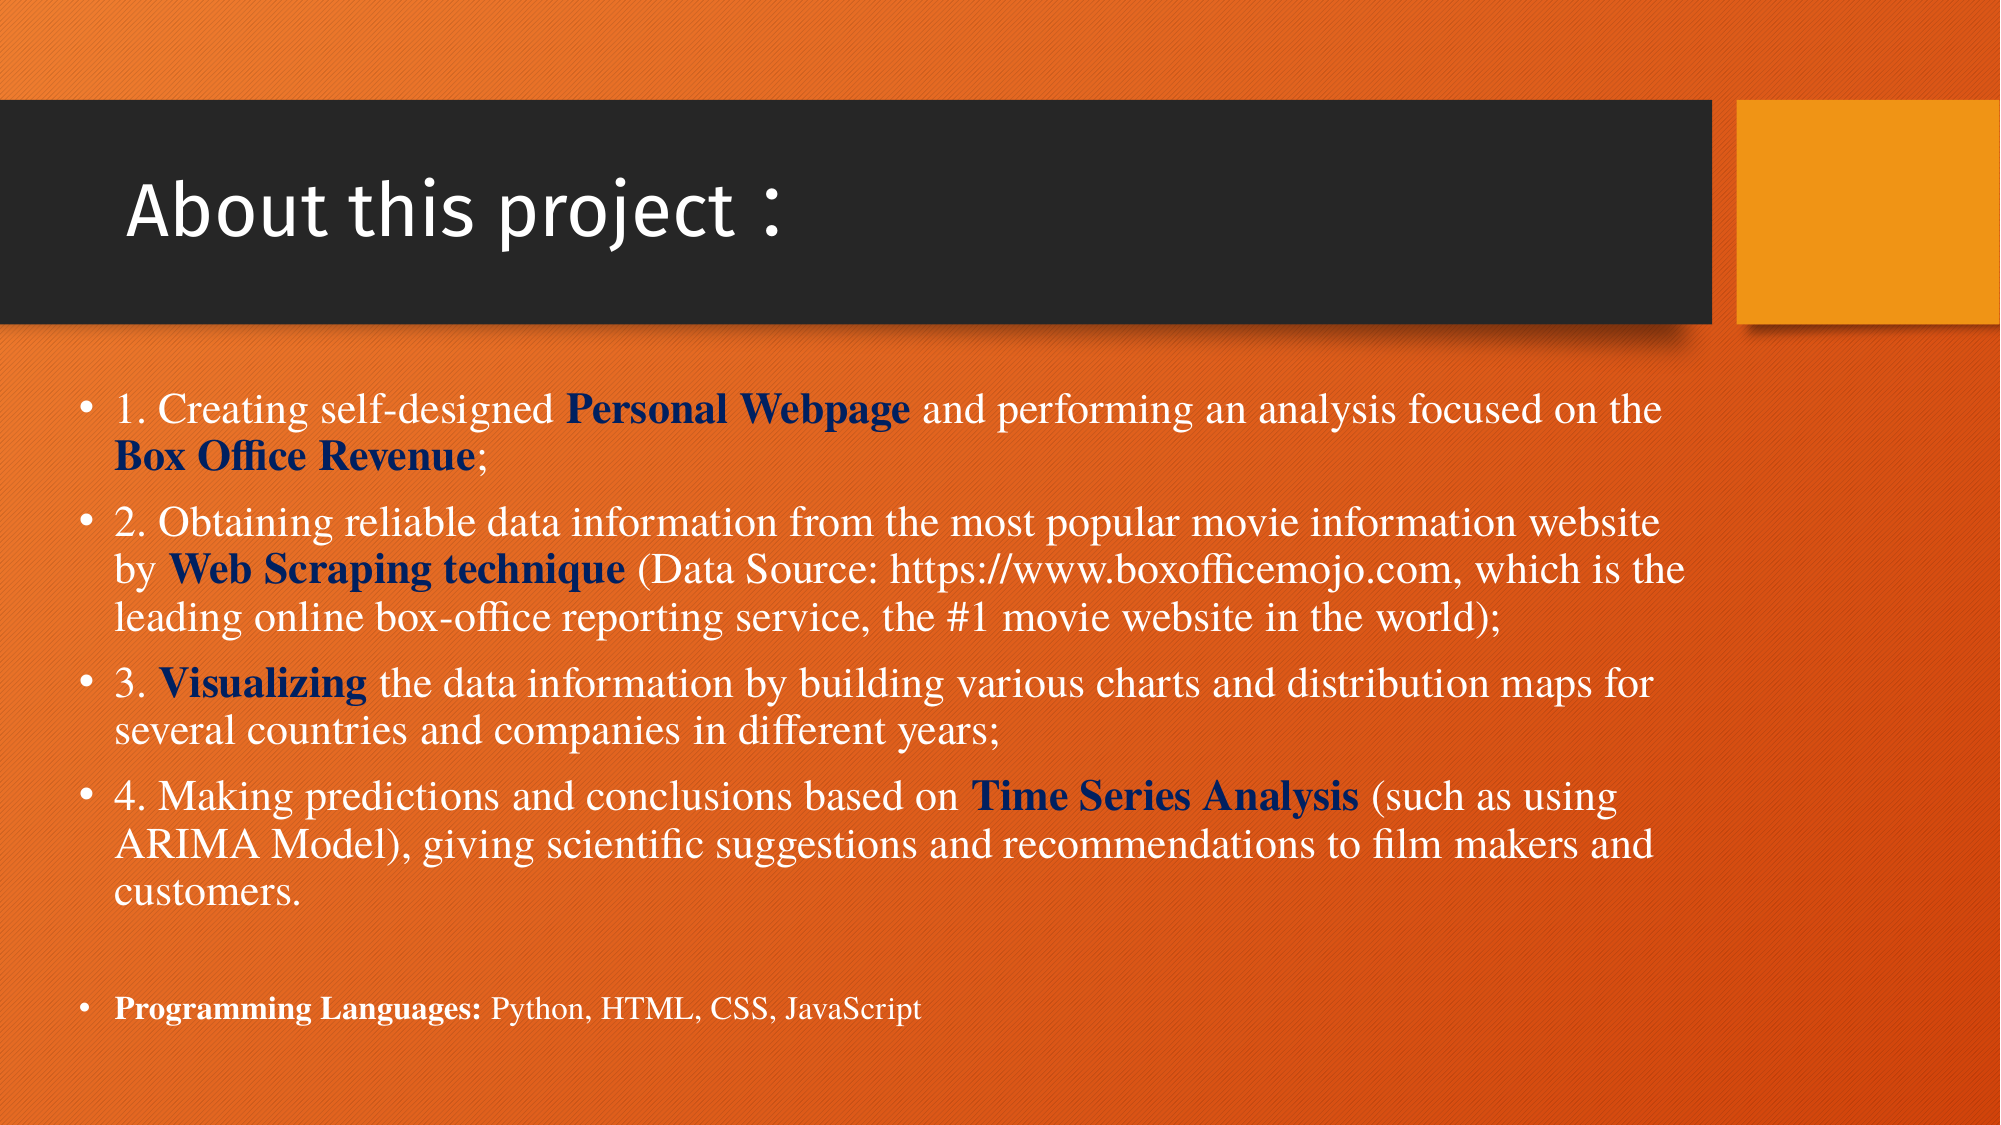

# About this project：
1. Creating self-designed Personal Webpage and performing an analysis focused on the Box Office Revenue;
2. Obtaining reliable data information from the most popular movie information website by Web Scraping technique (Data Source: https://www.boxofficemojo.com, which is the leading online box-office reporting service, the #1 movie website in the world);
3. Visualizing the data information by building various charts and distribution maps for several countries and companies in different years;
4. Making predictions and conclusions based on Time Series Analysis (such as using ARIMA Model), giving scientific suggestions and recommendations to film makers and customers.

Programming Languages: Python, HTML, CSS, JavaScript